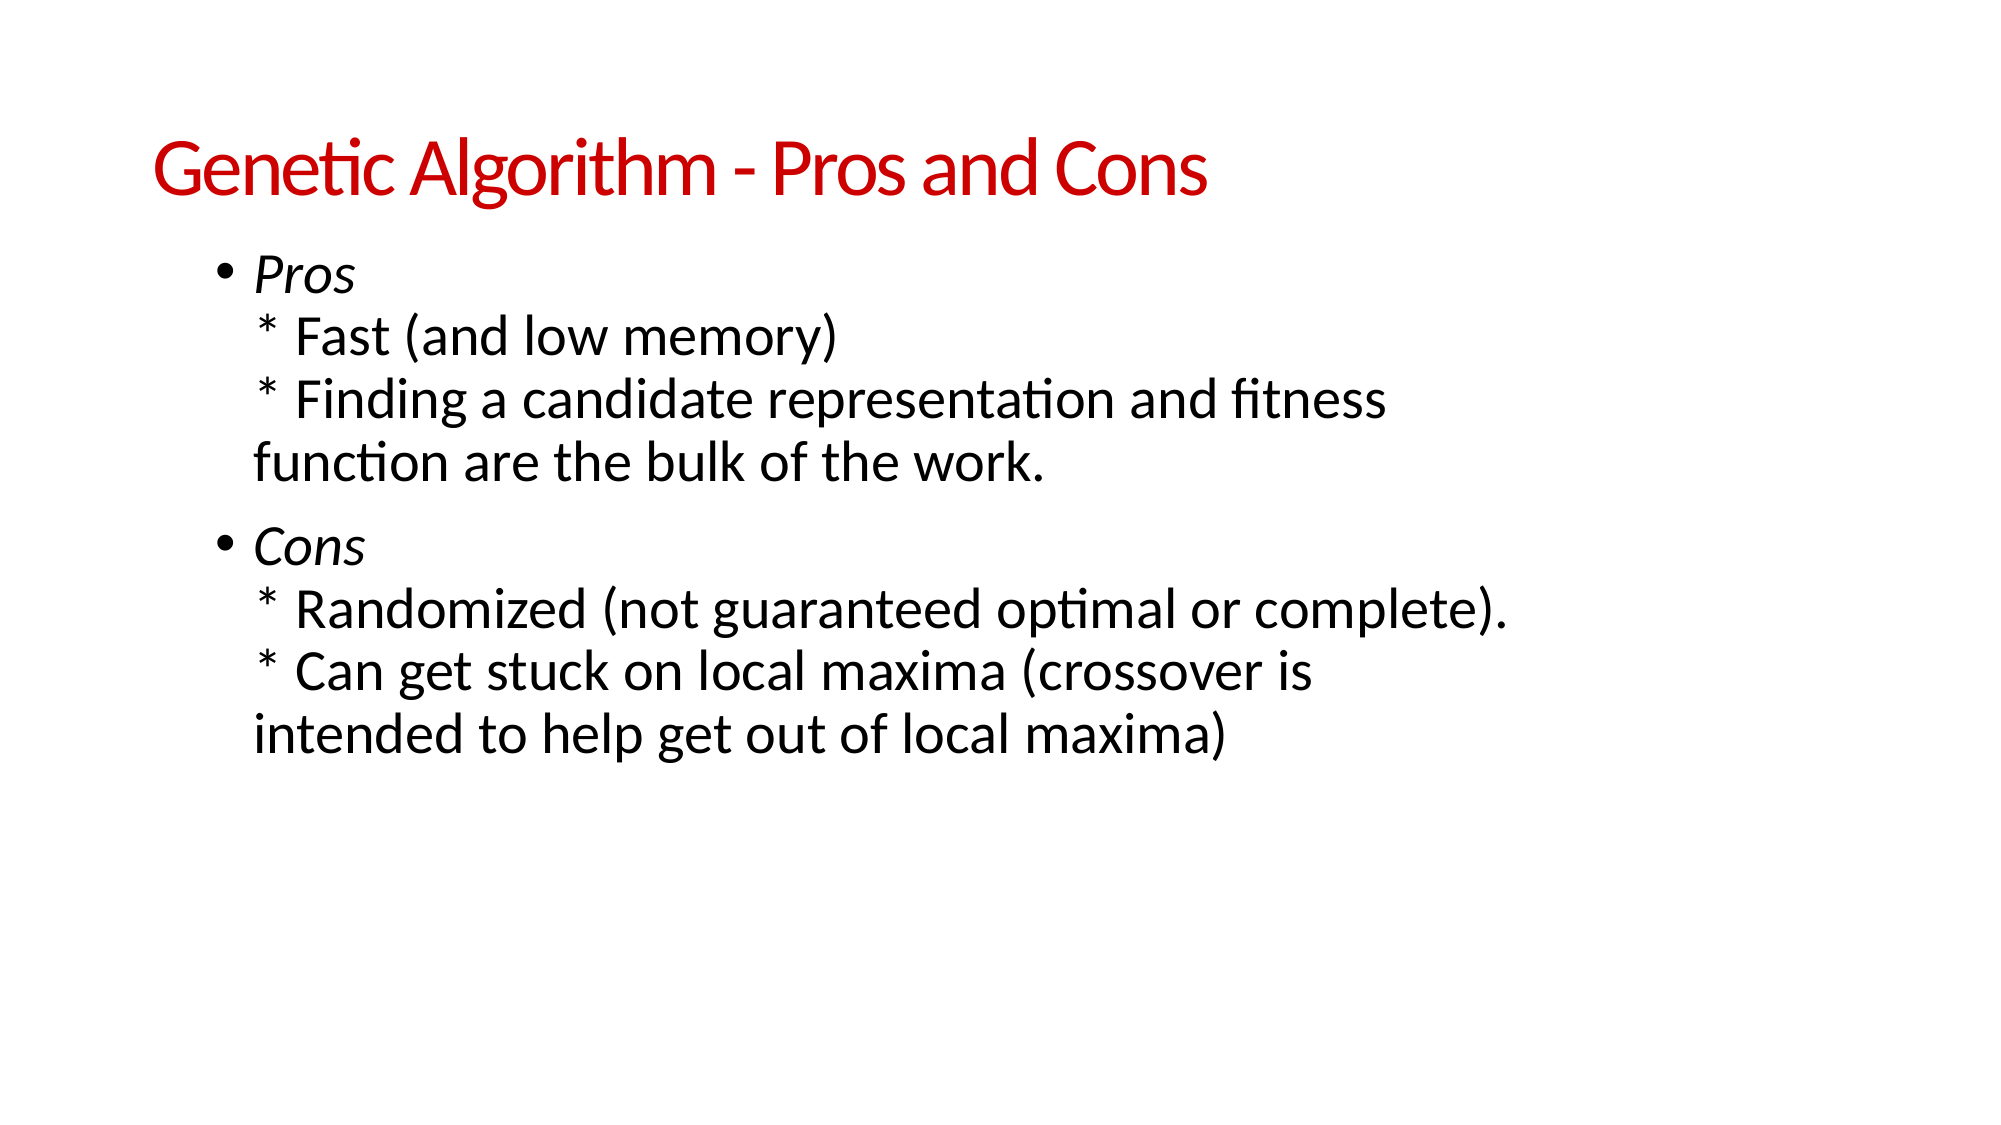

# Genetic Algorithm - Pros and Cons
Pros
* Fast (and low memory)
* Finding a candidate representation and fitness function are the bulk of the work.
Cons
* Randomized (not guaranteed optimal or complete).
* Can get stuck on local maxima (crossover is intended to help get out of local maxima)